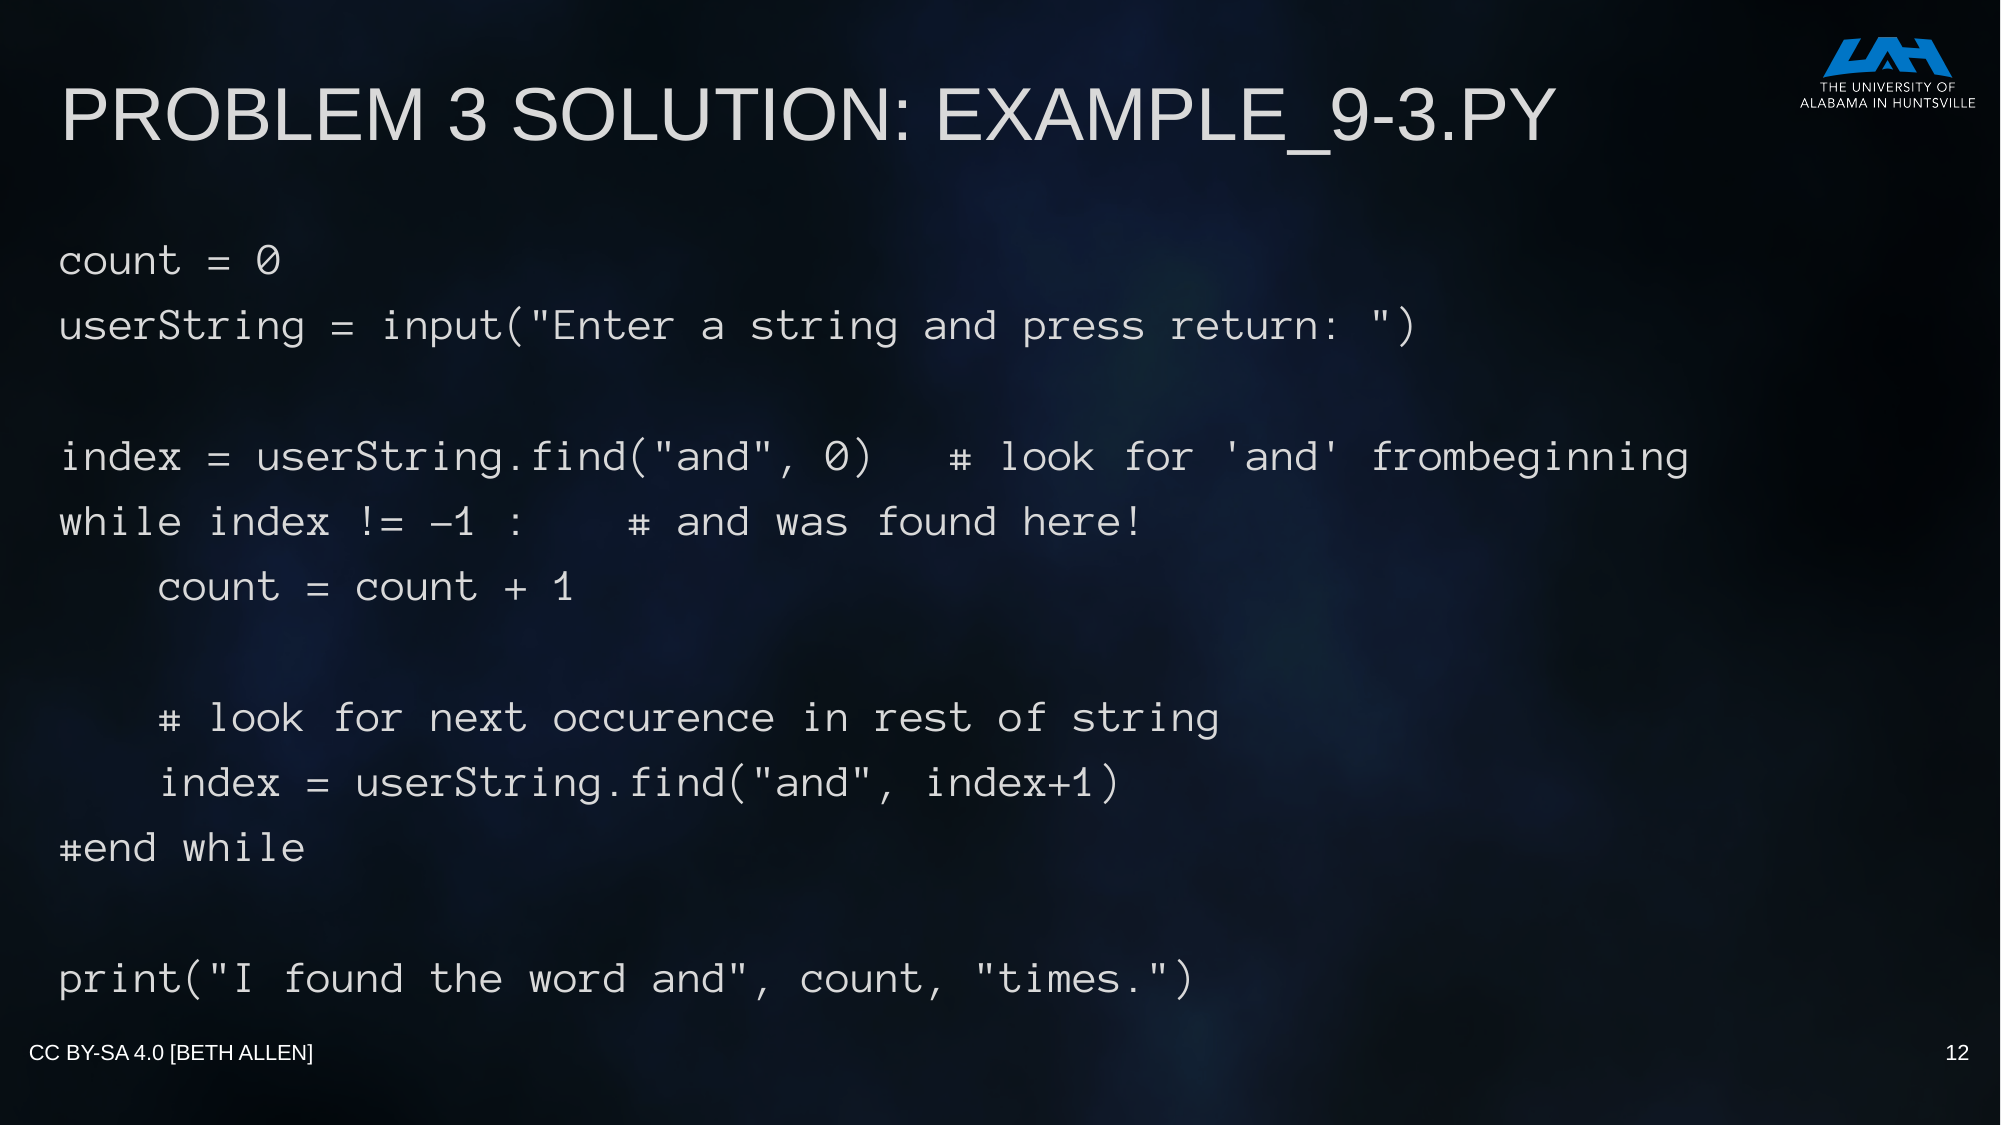

# Problem 3 Solution: example_9-3.py
count = 0
userString = input("Enter a string and press return: ")

index = userString.find("and", 0)   # look for 'and' frombeginning
while index != -1 :    # and was found here!
    count = count + 1

    # look for next occurence in rest of string
    index = userString.find("and", index+1)
#end while

print("I found the word and", count, "times.")
CC BY-SA 4.0 [Beth Allen]
12